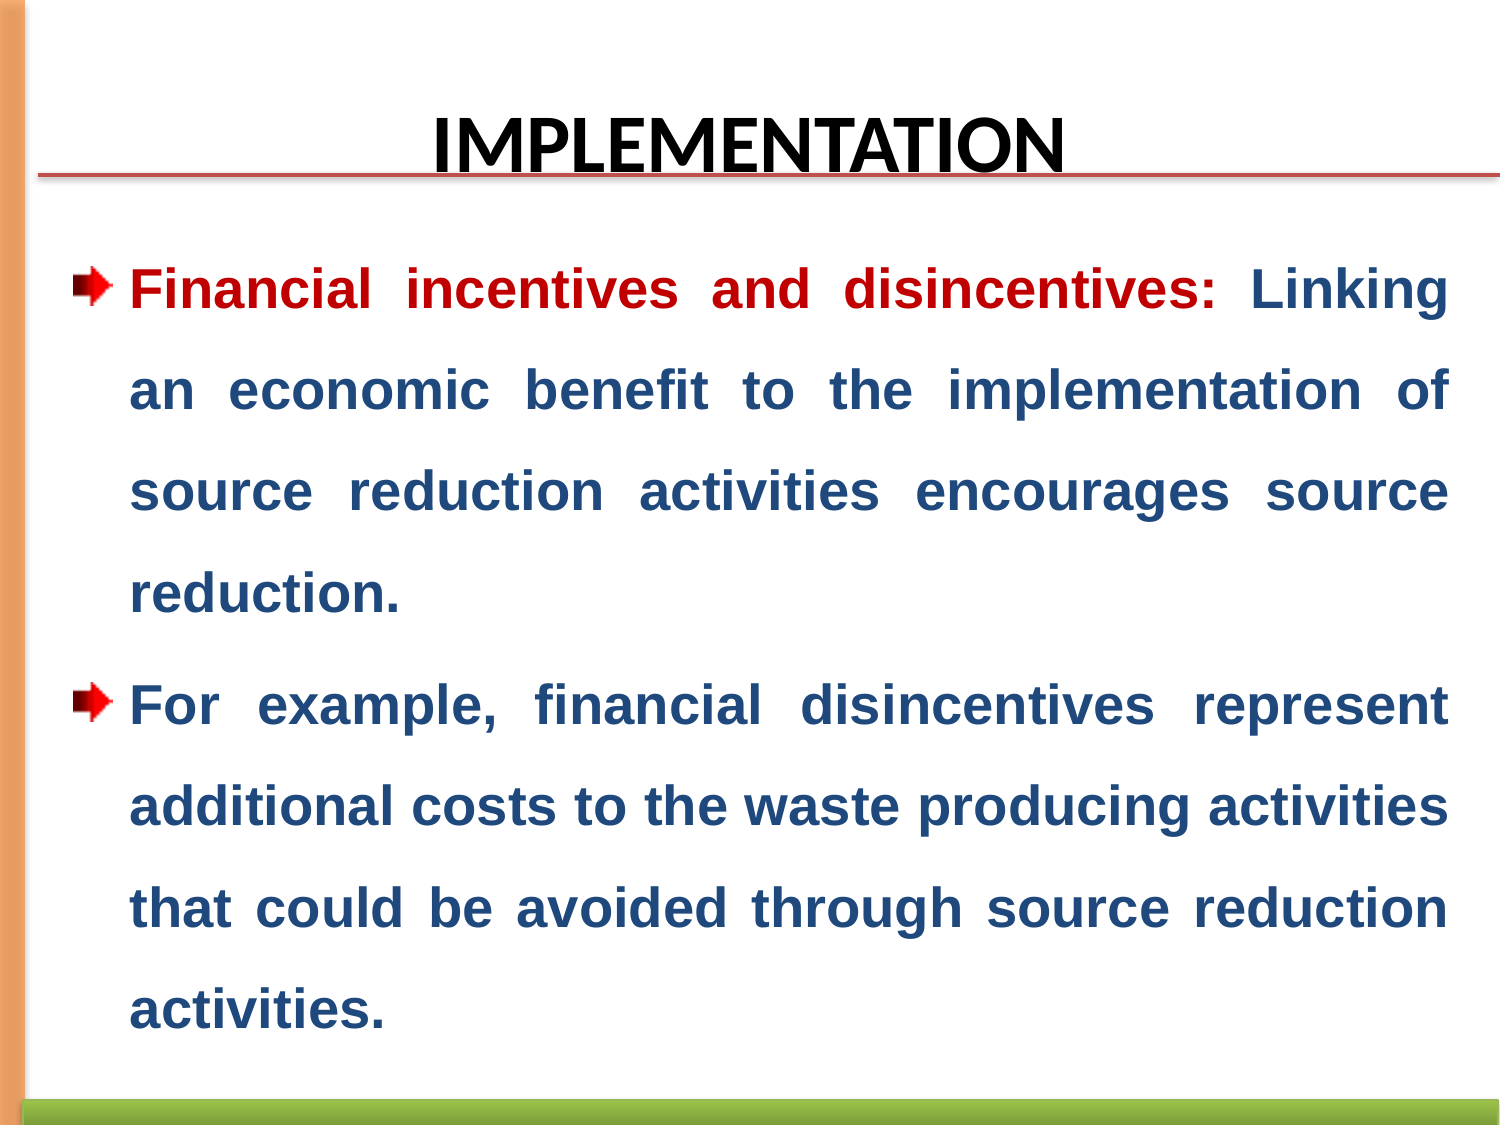

# IMPLEMENTATION
Financial incentives and disincentives: Linking an economic benefit to the implementation of source reduction activities encourages source reduction.
For example, financial disincentives represent additional costs to the waste producing activities that could be avoided through source reduction activities.